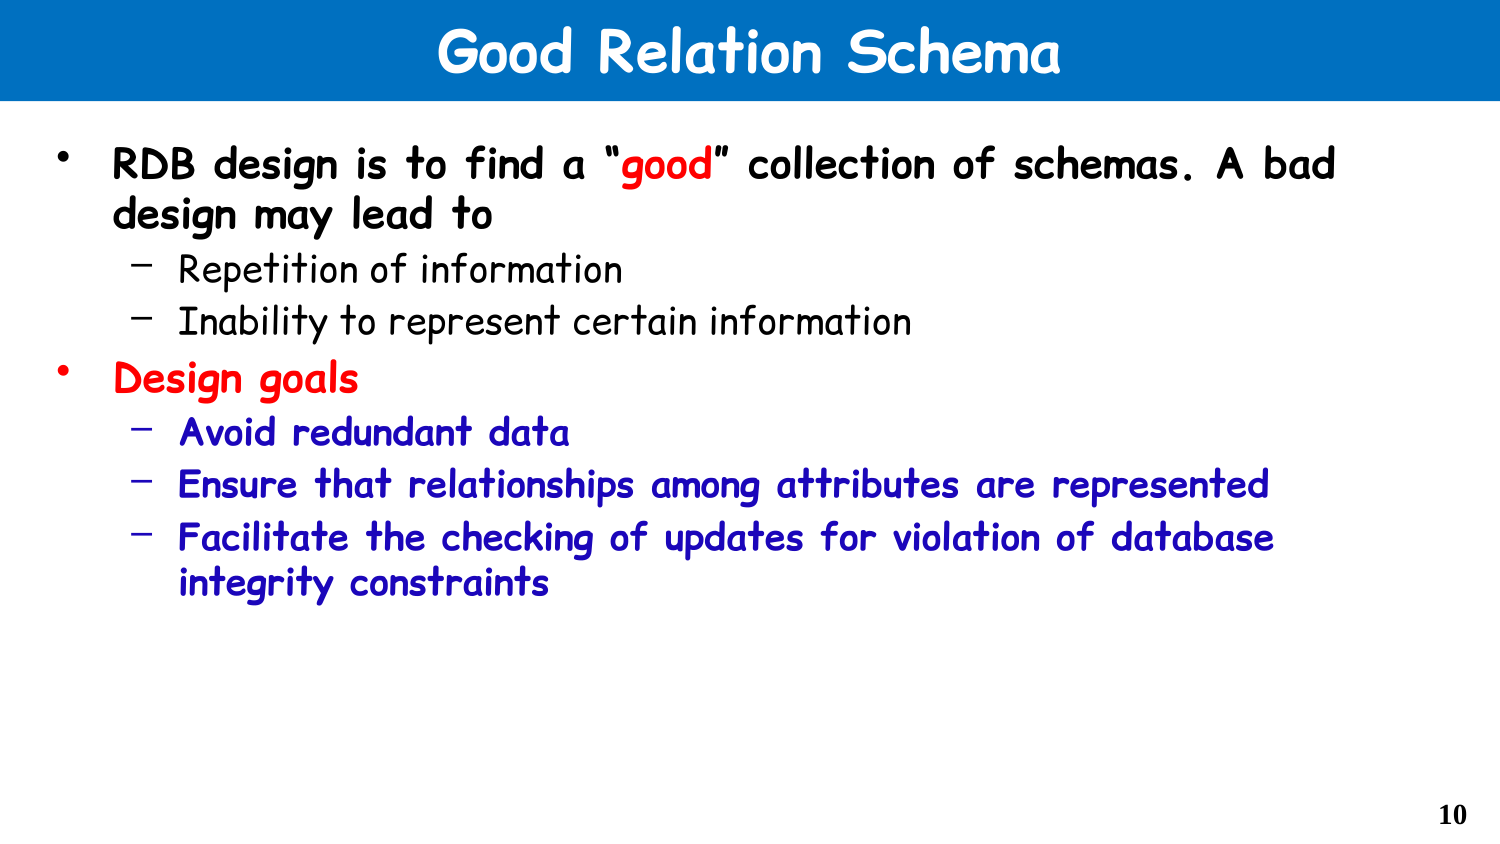

# Good Relation Schema
RDB design is to find a “good” collection of schemas. A bad design may lead to
Repetition of information
Inability to represent certain information
Design goals
Avoid redundant data
Ensure that relationships among attributes are represented
Facilitate the checking of updates for violation of database integrity constraints